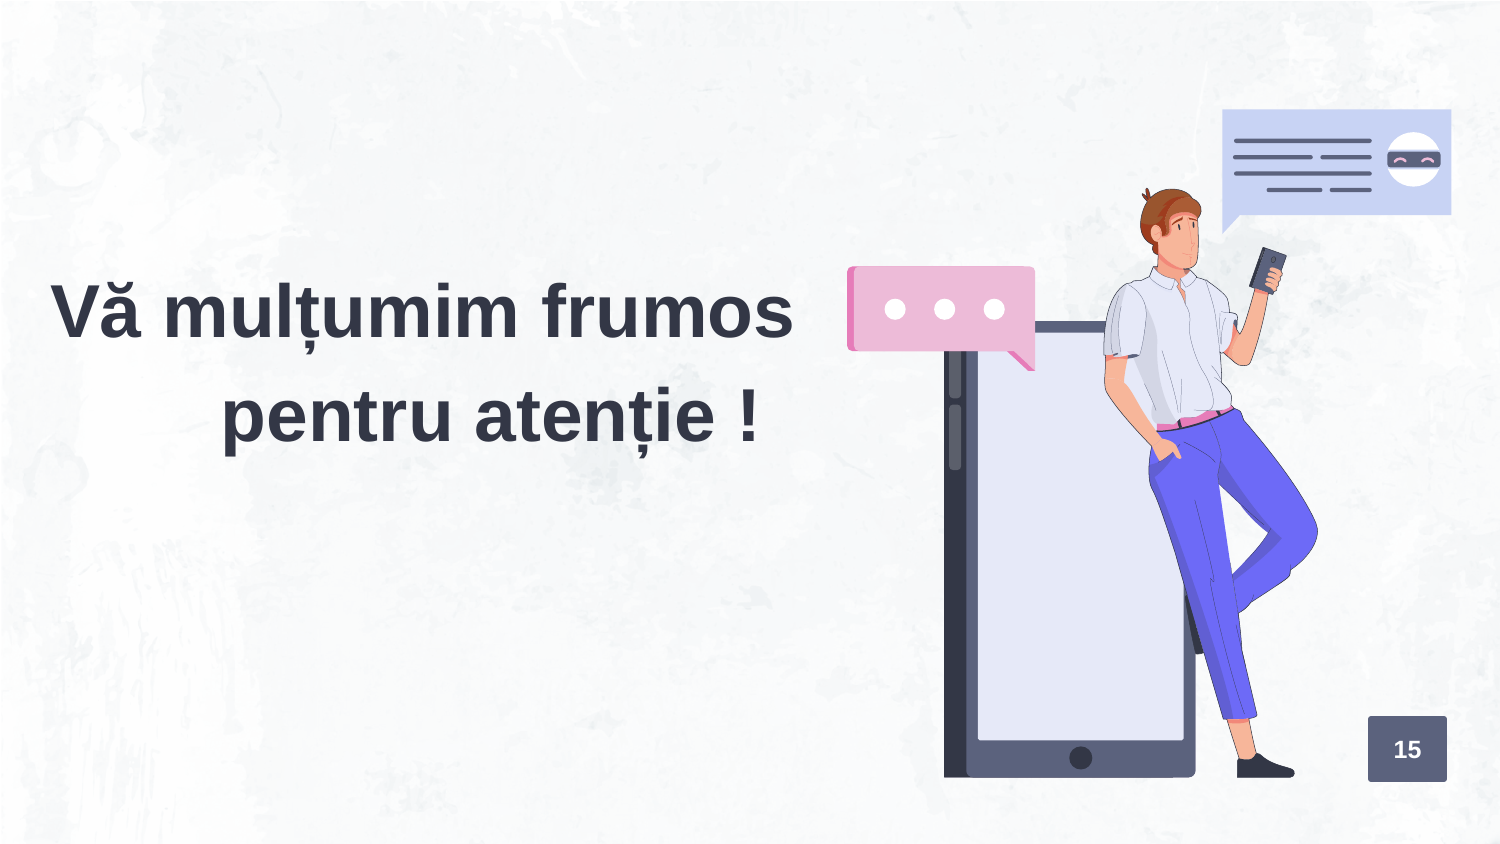

Vă mulțumim frumos
	 pentru atenție !

15